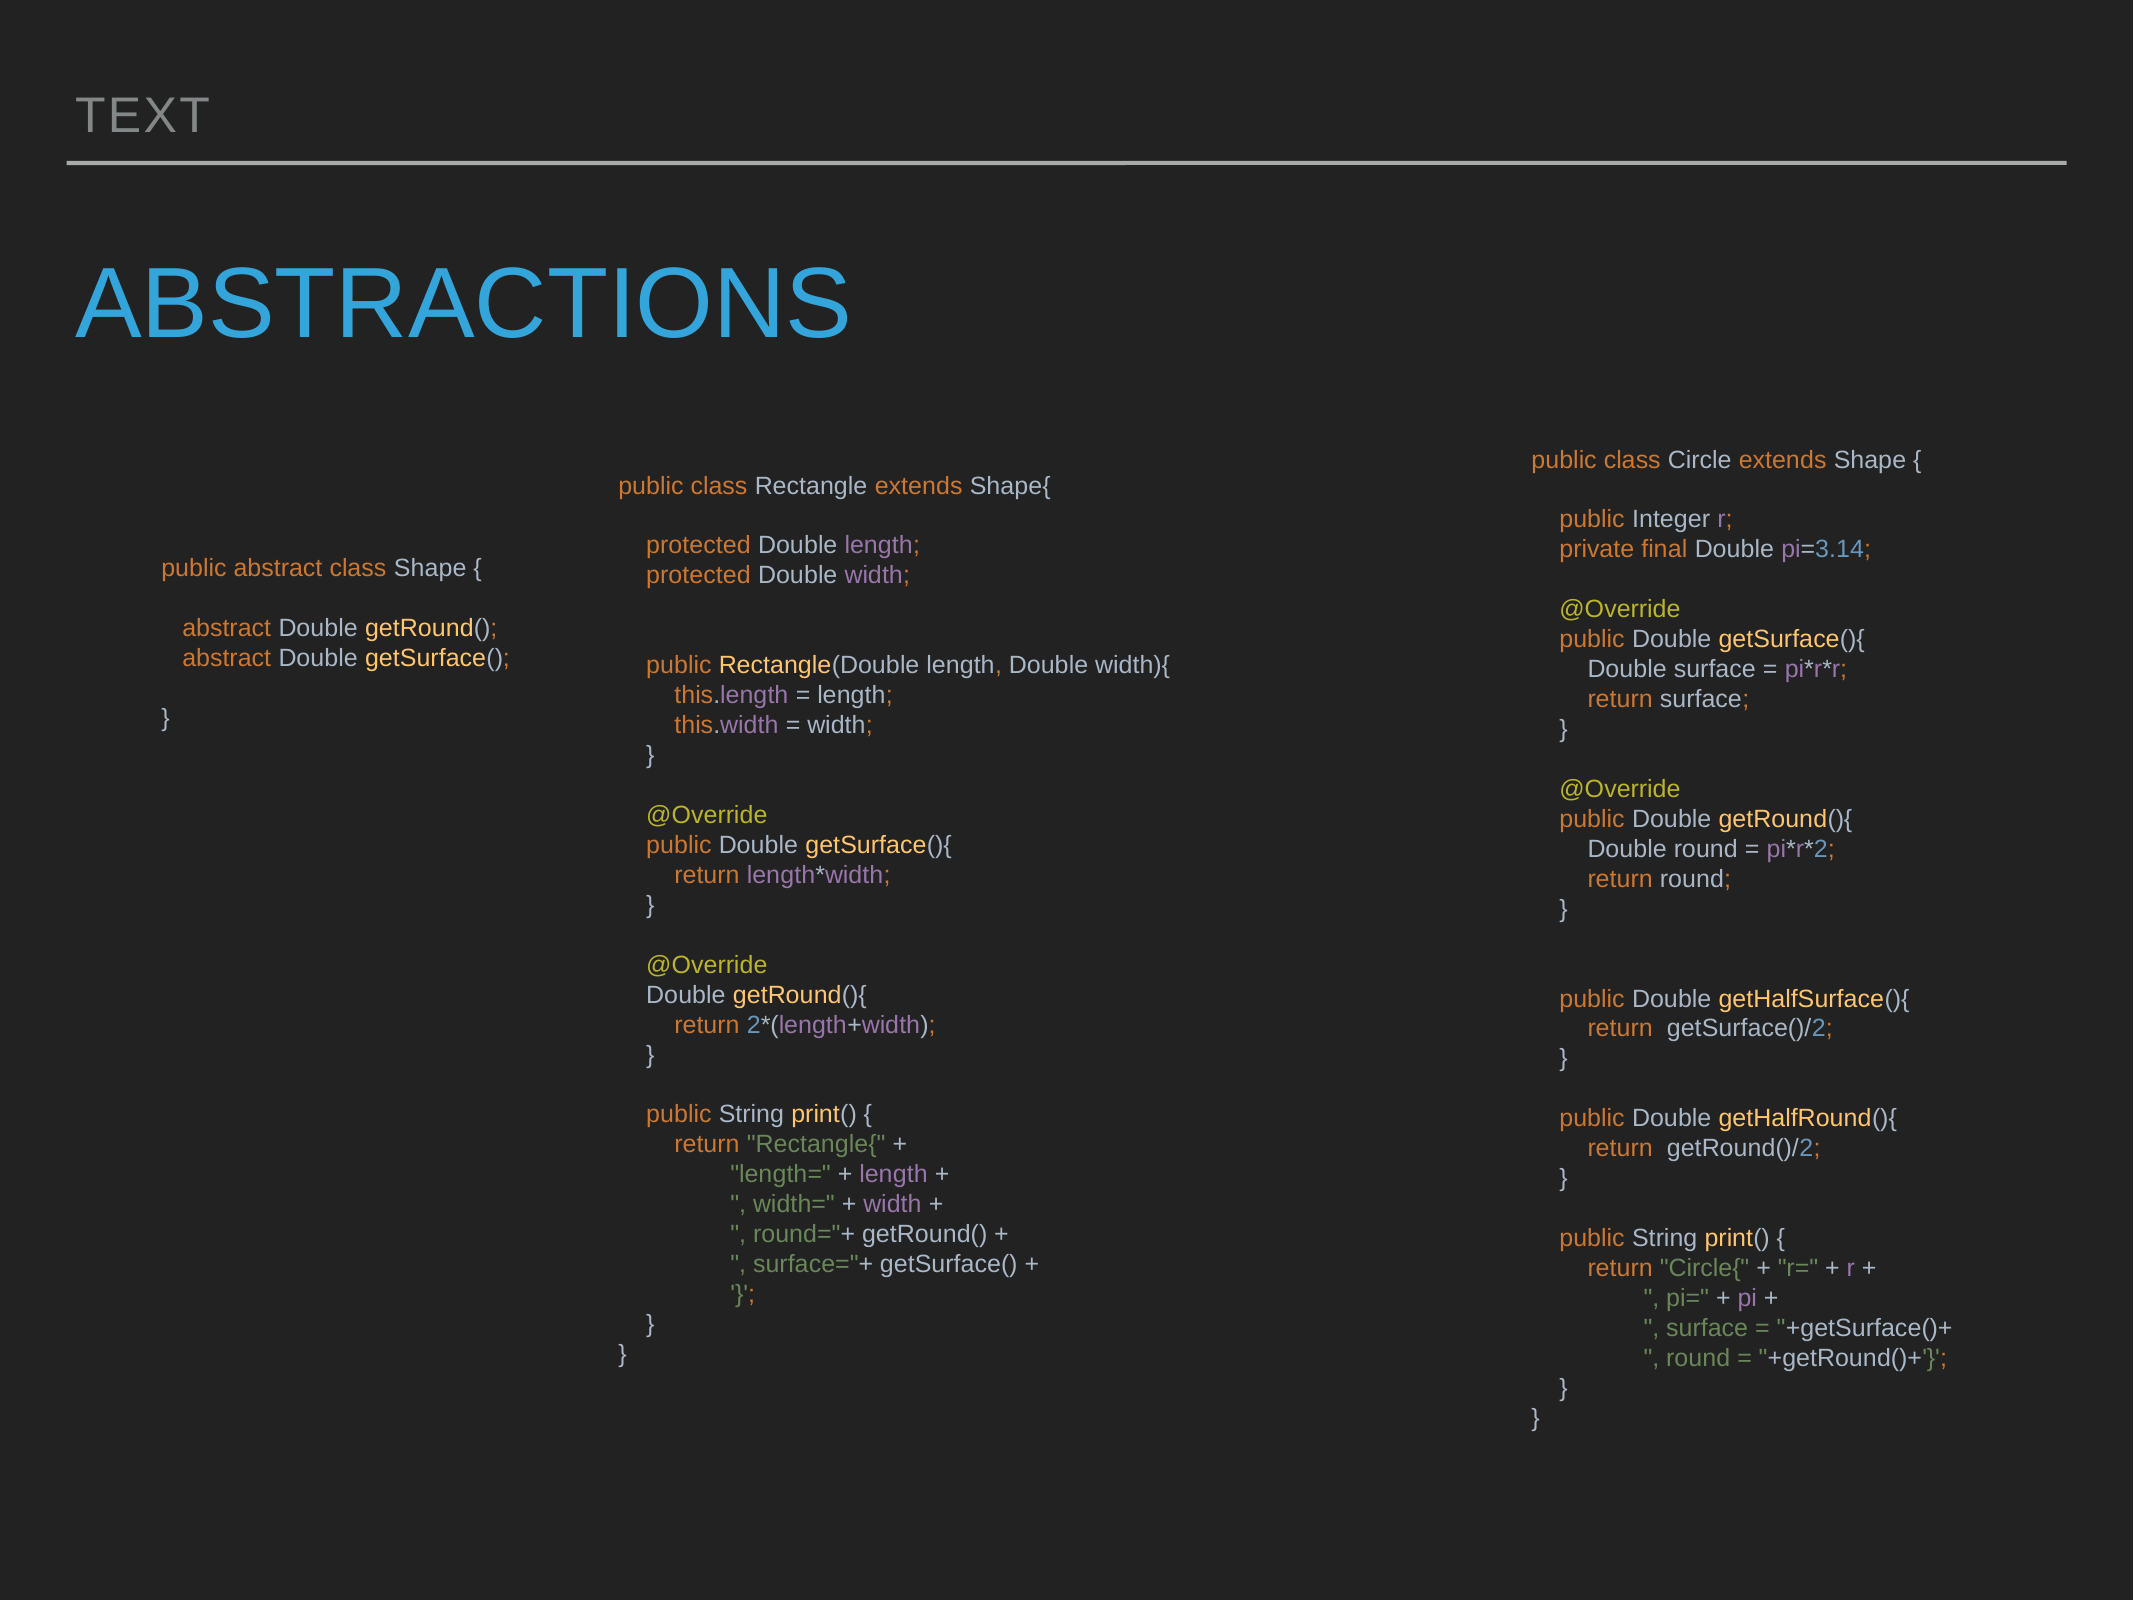

Text
# Abstractions
public class Circle extends Shape {

    public Integer r;
    private final Double pi=3.14;

    @Override
    public Double getSurface(){
        Double surface = pi*r*r;
        return surface;
    }

    @Override
    public Double getRound(){
        Double round = pi*r*2;
        return round;
    }

    public Double getHalfSurface(){
        return  getSurface()/2;
    }

    public Double getHalfRound(){
        return  getRound()/2;
    }

    public String print() {
        return "Circle{" + "r=" + r +
                ", pi=" + pi +
                ", surface = "+getSurface()+
                ", round = "+getRound()+'}';
    }
}

public class Rectangle extends Shape{

    protected Double length;
    protected Double width;

    public Rectangle(Double length, Double width){
        this.length = length;
        this.width = width;
    }

    @Override
    public Double getSurface(){
        return length*width;
    }

    @Override
    Double getRound(){
        return 2*(length+width);
    }

    public String print() {
        return "Rectangle{" +
                "length=" + length +
                ", width=" + width +
                ", round="+ getRound() +
                ", surface="+ getSurface() +
                '}';
    }
}
public abstract class Shape {

   abstract Double getRound();
   abstract Double getSurface();

}